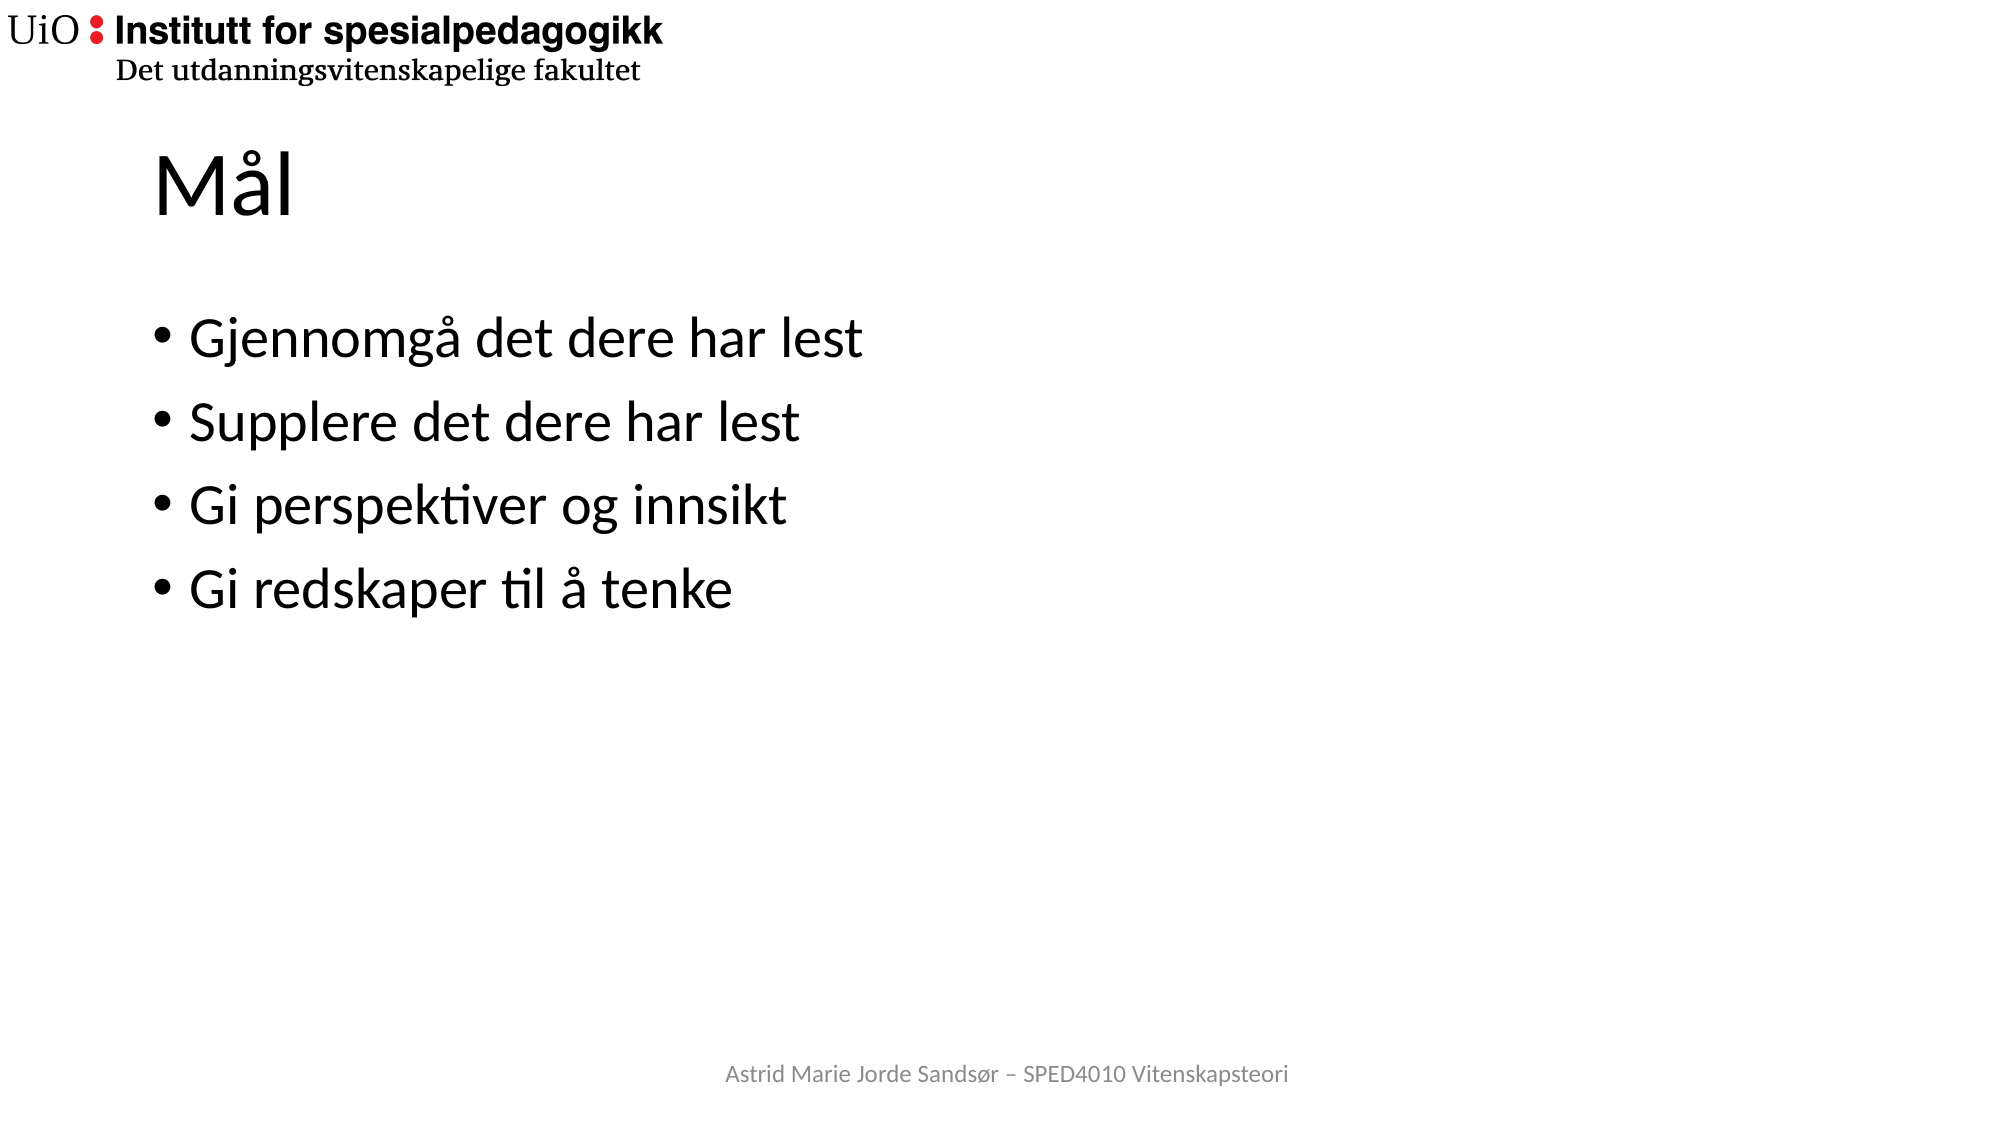

# Mål
Gjennomgå det dere har lest
Supplere det dere har lest
Gi perspektiver og innsikt
Gi redskaper til å tenke
Astrid Marie Jorde Sandsør – SPED4010 Vitenskapsteori